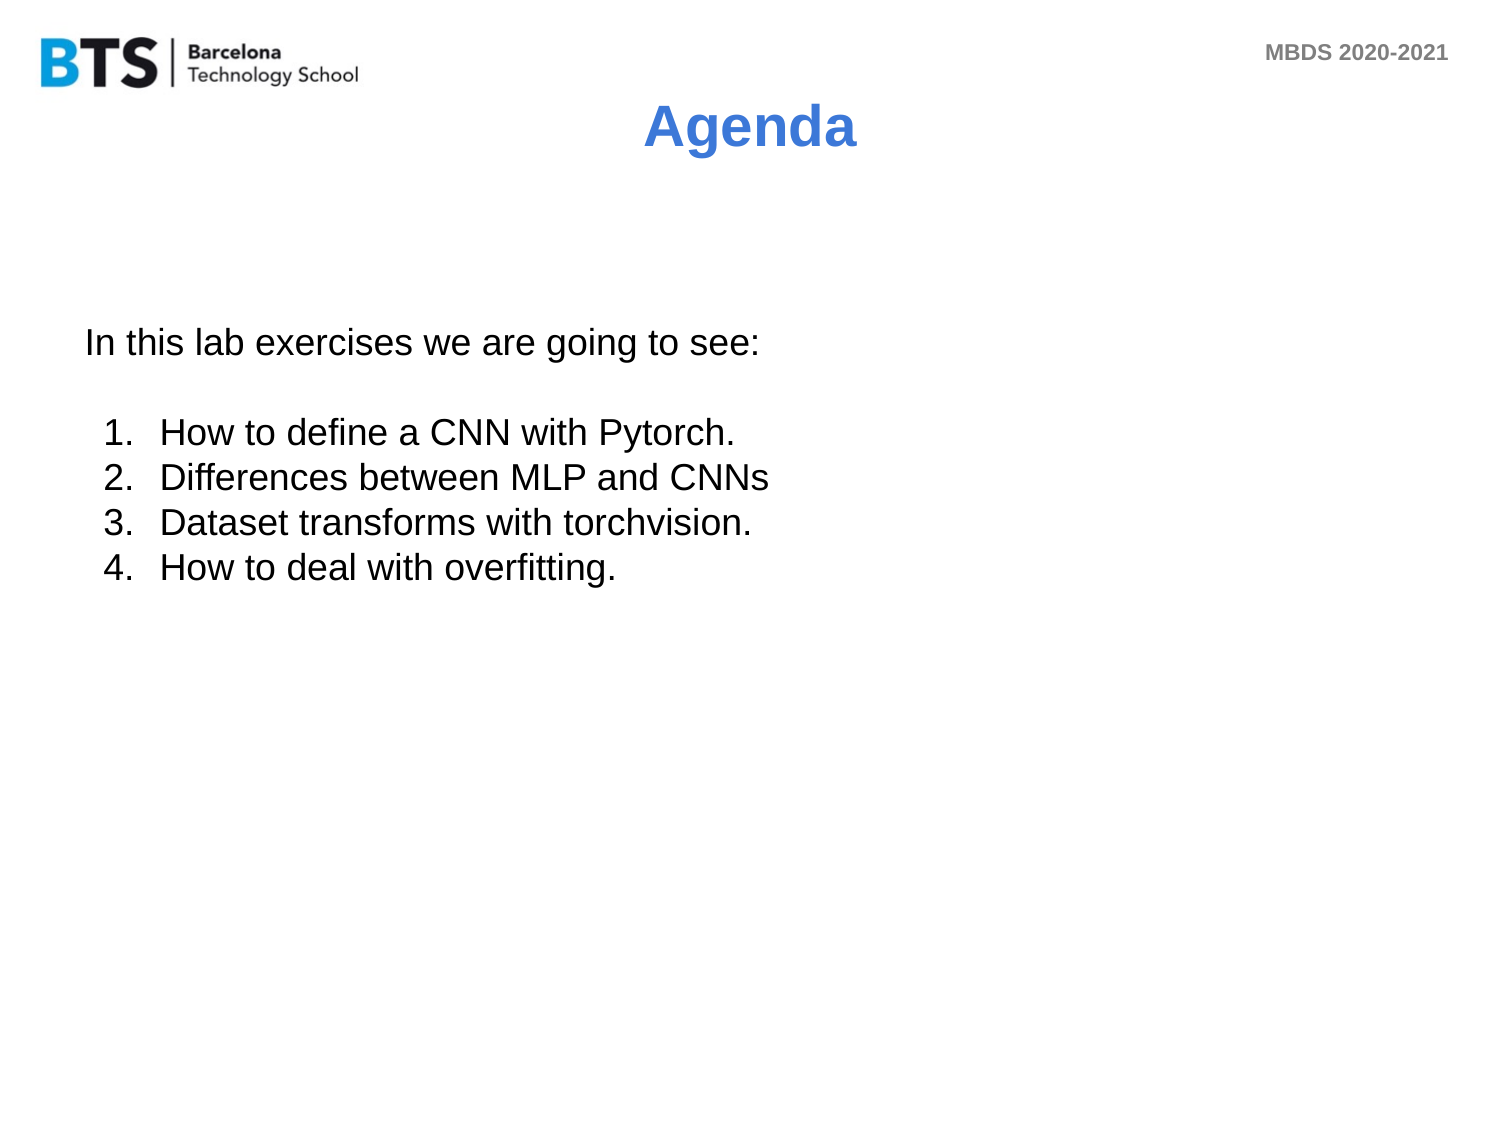

# Agenda
In this lab exercises we are going to see:

How to define a CNN with Pytorch.
Differences between MLP and CNNs
Dataset transforms with torchvision.
How to deal with overfitting.